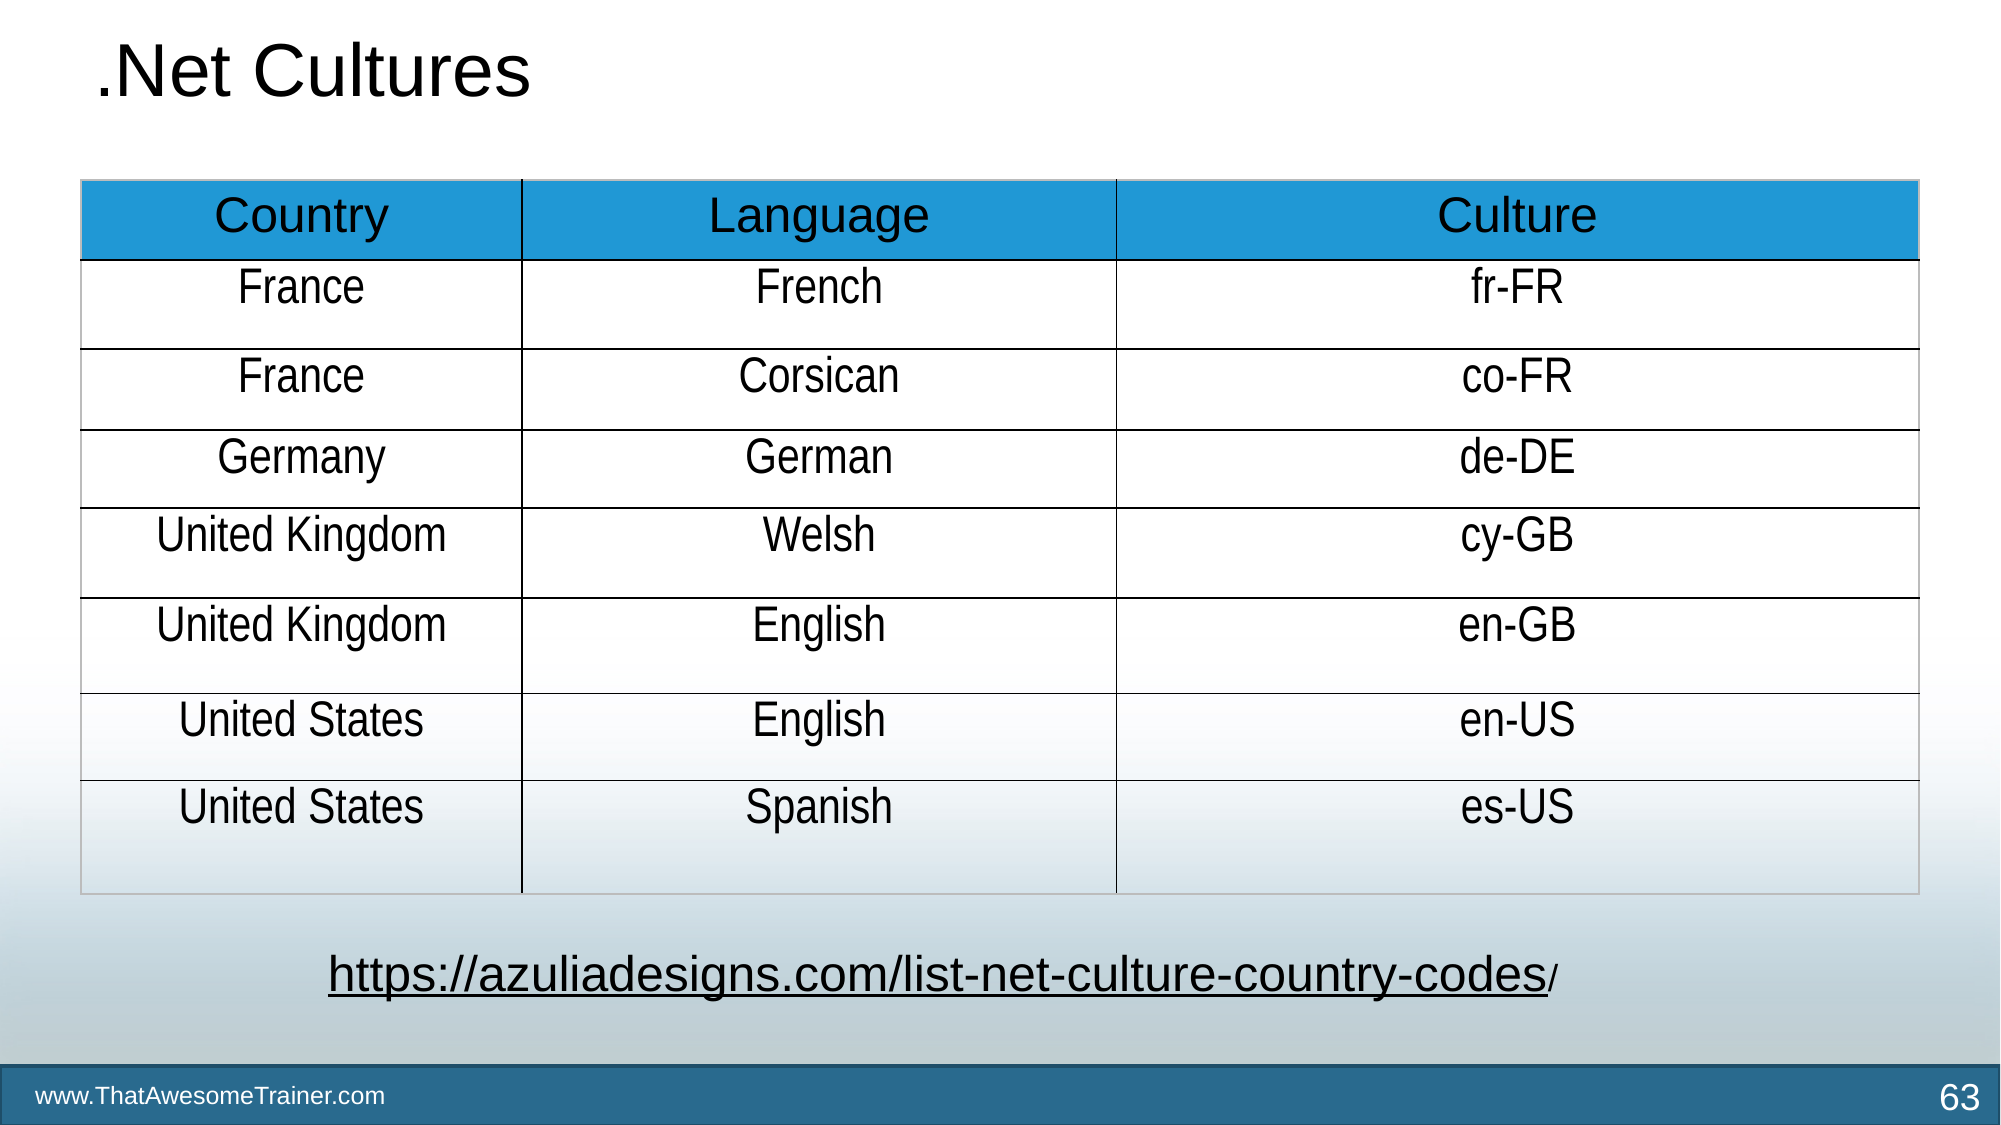

.Net Cultures
| Country | Language | Culture |
| --- | --- | --- |
| France | French | fr-FR |
| France | Corsican | co-FR |
| Germany | German | de-DE |
| United Kingdom | Welsh | cy-GB |
| United Kingdom | English | en-GB |
| United States | English | en-US |
| United States | Spanish | es-US |
https://azuliadesigns.com/list-net-culture-country-codes/